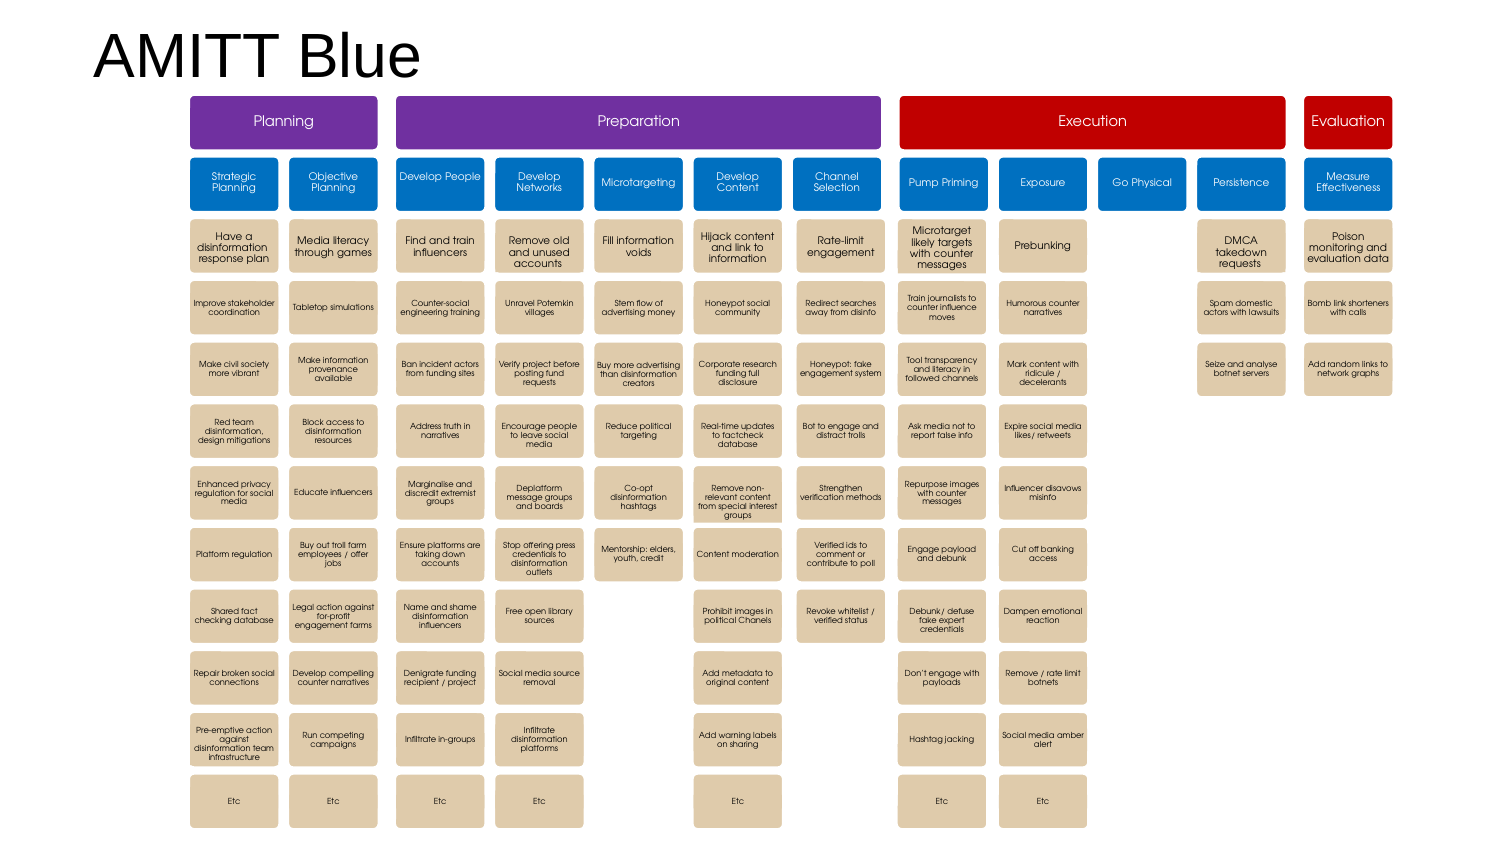

AMITT Blue

Planning

Preparation

Execution

Evaluation

Strategic Planning

Objective Planning

Develop People

Develop Networks

Microtargeting

Develop Content

Channel Selection

Pump Priming

Exposure

Go Physical

Persistence

Measure Effectiveness

Media literacy through games

Find and train influencers

Remove old and unused accounts

Fill information voids

Hijack content and link to information

Prebunking

Have a disinformation  response plan

Rate-limit engagement

Microtarget likely targets with counter messages

DMCA takedown requests

Poison monitoring and evaluation data

Tabletop simulations

Counter-social engineering training

Unravel Potemkin villages

Stem flow of advertising money

Honeypot social community

Humorous counter narratives

Improve stakeholder coordination

Redirect searches away from disinfo

Train journalists to counter influence moves

Spam domestic actors with lawsuits

Bomb link shorteners with calls

Make information provenance available

Ban incident actors from funding sites

Verify project before posting fund requests

Buy more advertising than disinformation creators

Corporate research funding full disclosure

Mark content with ridicule / decelerants

Make civil society more vibrant

Honeypot: fake engagement system

Tool transparency and literacy in followed channels

Seize and analyse botnet servers

Add random links to network graphs

Block access to disinformation resources

Address truth in narratives

Encourage people to leave social media

Red team disinformation, design mitigations

Reduce political targeting

Real-time updates to factcheck database

Bot to engage and distract trolls

Expire social media likes/ retweets

Ask media not to report false info

Educate influencers

Marginalise and discredit extremist groups

Deplatform message groups and boards

Co-opt disinformation hashtags

Remove non-relevant content from special interest groups

Influencer disavows misinfo

Enhanced privacy regulation for social media

Strengthen verification methods

Repurpose images with counter messages

Buy out troll farm employees / offer jobs

Ensure platforms are taking down accounts

Stop offering press credentials to disinformation outlets

Mentorship: elders, youth, credit

Content moderation

Cut off banking access

Platform regulation

Verified ids to comment or contribute to poll

Engage payload and debunk

Legal action against for-profit engagement farms

Name and shame disinformation influencers

Free open library sources

Prohibit images in political Chanels

Dampen emotional reaction

Shared fact checking database

Revoke whitelist / verified status

Debunk/ defuse fake expert credentials

Develop compelling counter narratives

Denigrate funding recipient / project

Social media source removal

Add metadata to original content

Remove / rate limit botnets

Repair broken social connections

Don’t engage with payloads

Run competing campaigns

Infiltrate in-groups

Infiltrate disinformation platforms

Add warning labels on sharing

Social media amber alert

Pre-emptive action against disinformation team infrastructure

Hashtag jacking

Etc

Etc

Etc

Etc

Etc

Etc

Etc